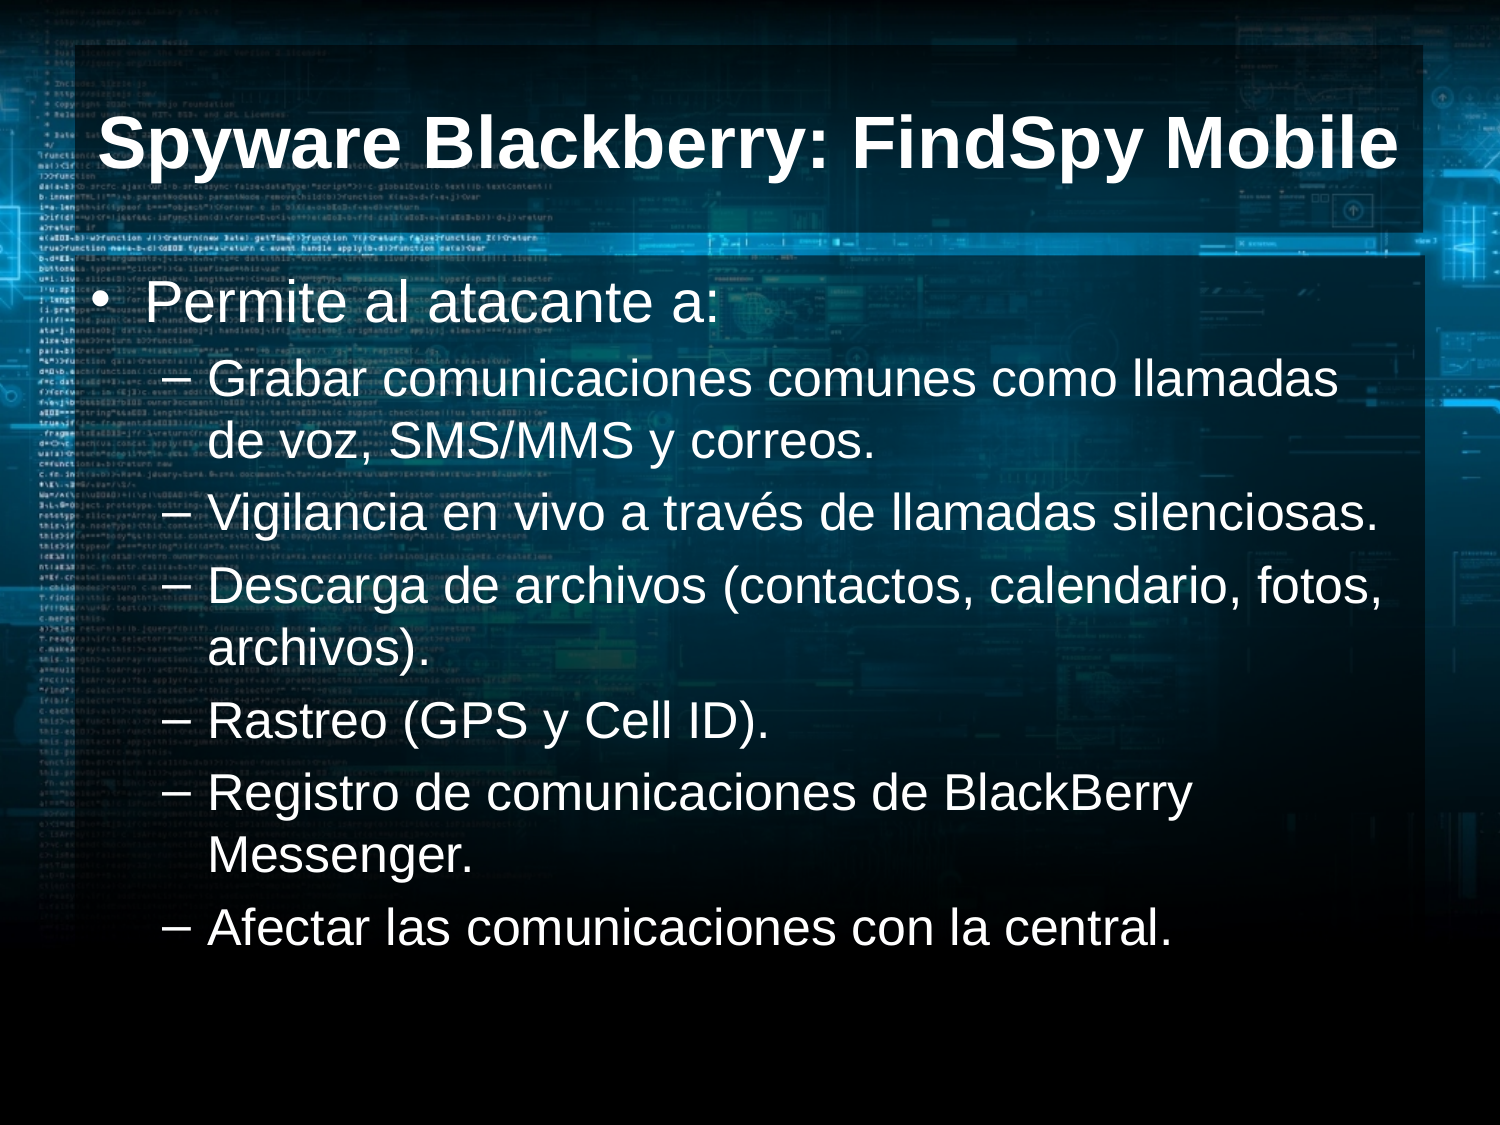

# Spyware Blackberry: FindSpy Mobile
Permite al atacante a:
Grabar comunicaciones comunes como llamadas de voz, SMS/MMS y correos.
Vigilancia en vivo a través de llamadas silenciosas.
Descarga de archivos (contactos, calendario, fotos, archivos).
Rastreo (GPS y Cell ID).
Registro de comunicaciones de BlackBerry Messenger.
Afectar las comunicaciones con la central.